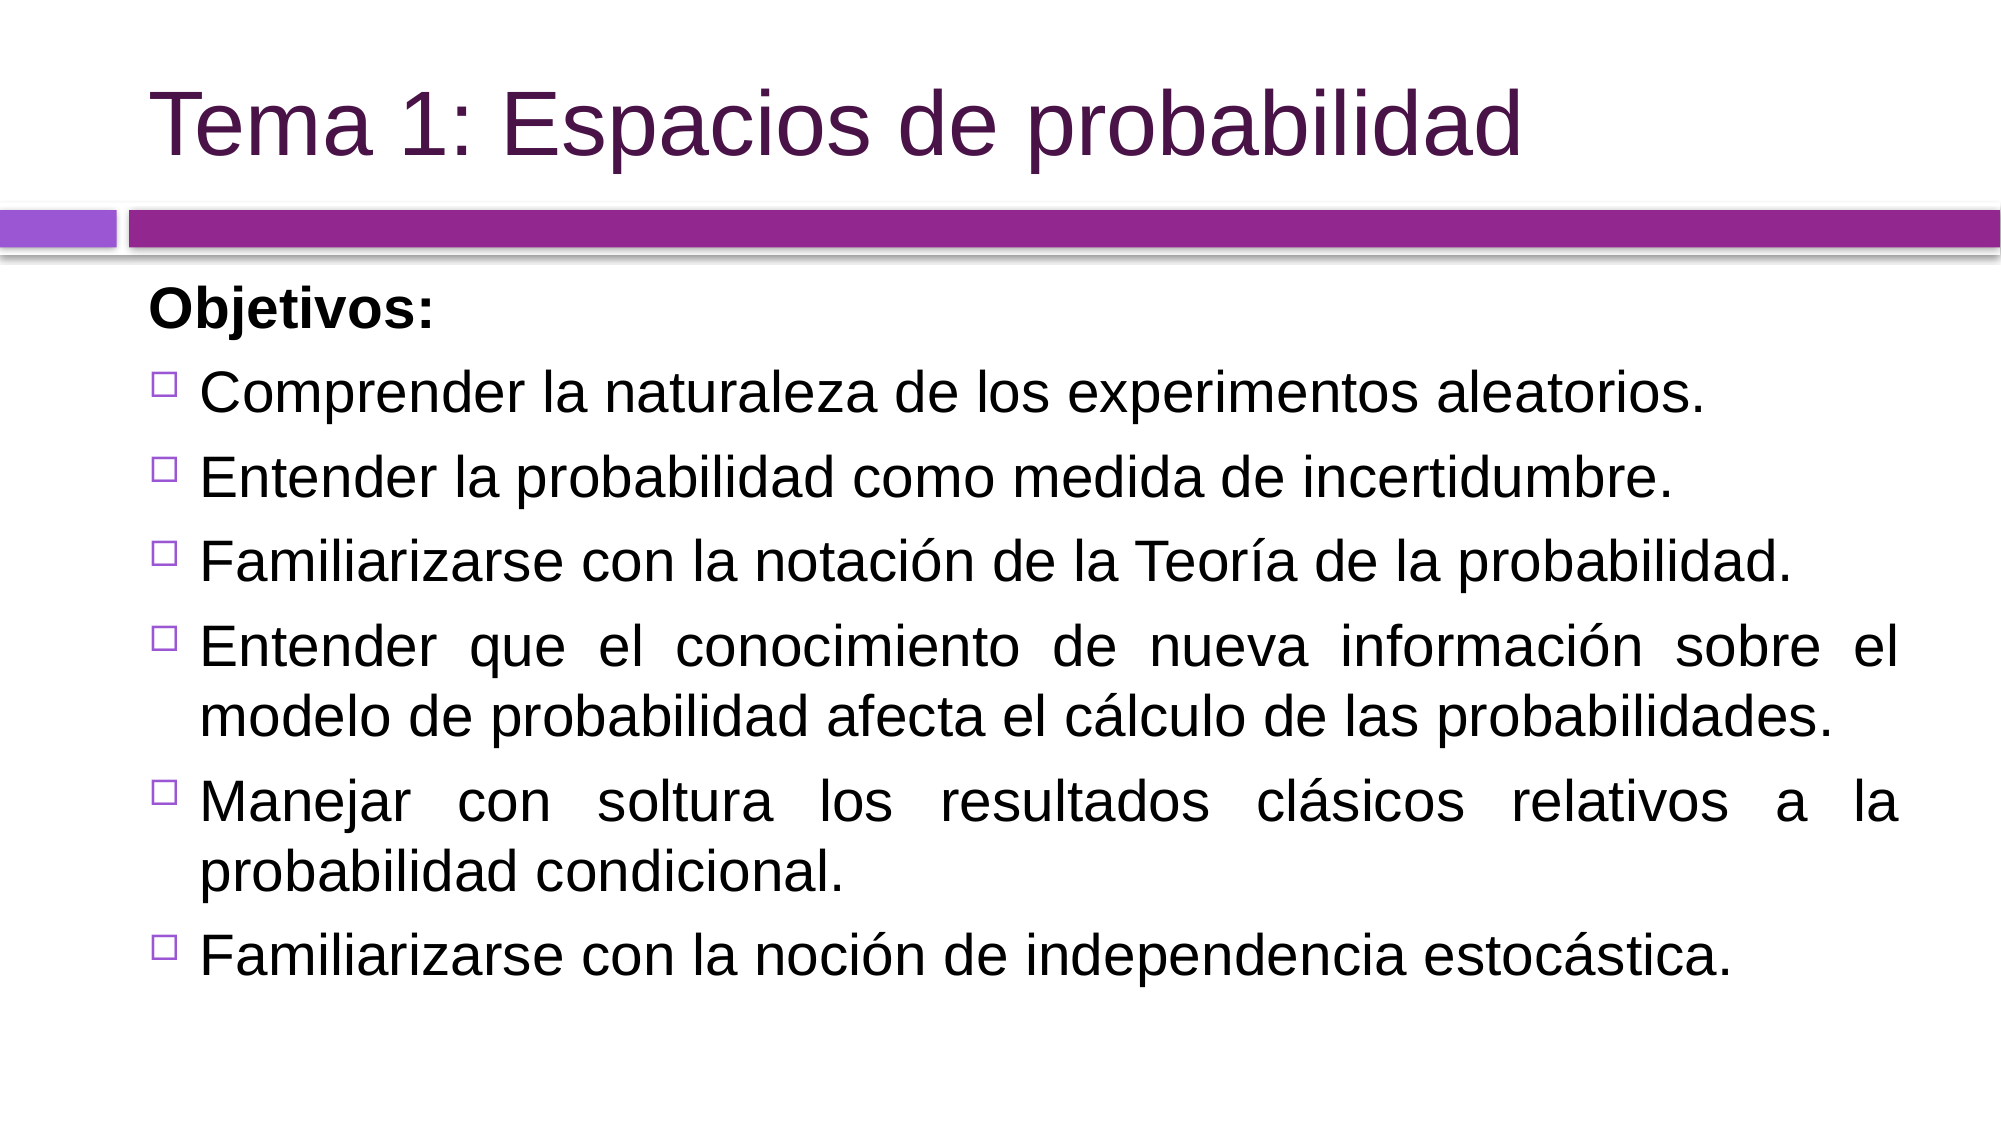

# Tema 1: Espacios de probabilidad
Objetivos:
Comprender la naturaleza de los experimentos aleatorios.
Entender la probabilidad como medida de incertidumbre.
Familiarizarse con la notación de la Teoría de la probabilidad.
Entender que el conocimiento de nueva información sobre el modelo de probabilidad afecta el cálculo de las probabilidades.
Manejar con soltura los resultados clásicos relativos a la probabilidad condicional.
Familiarizarse con la noción de independencia estocástica.